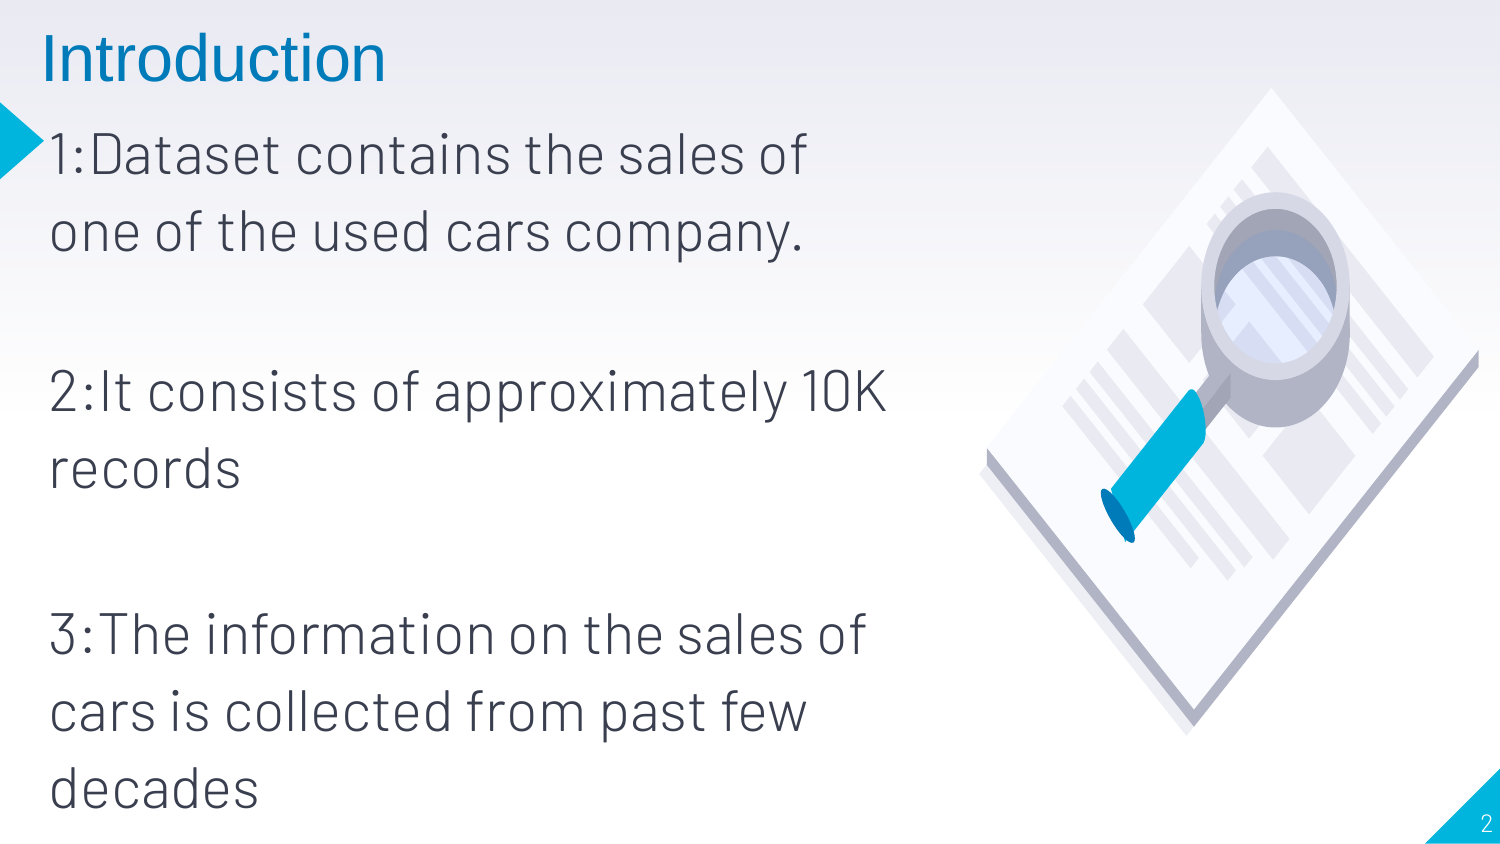

# Introduction

1:Dataset contains the sales of one of the used cars company.
2:It consists of approximately 10K records
3:The information on the sales of cars is collected from past few decades

2